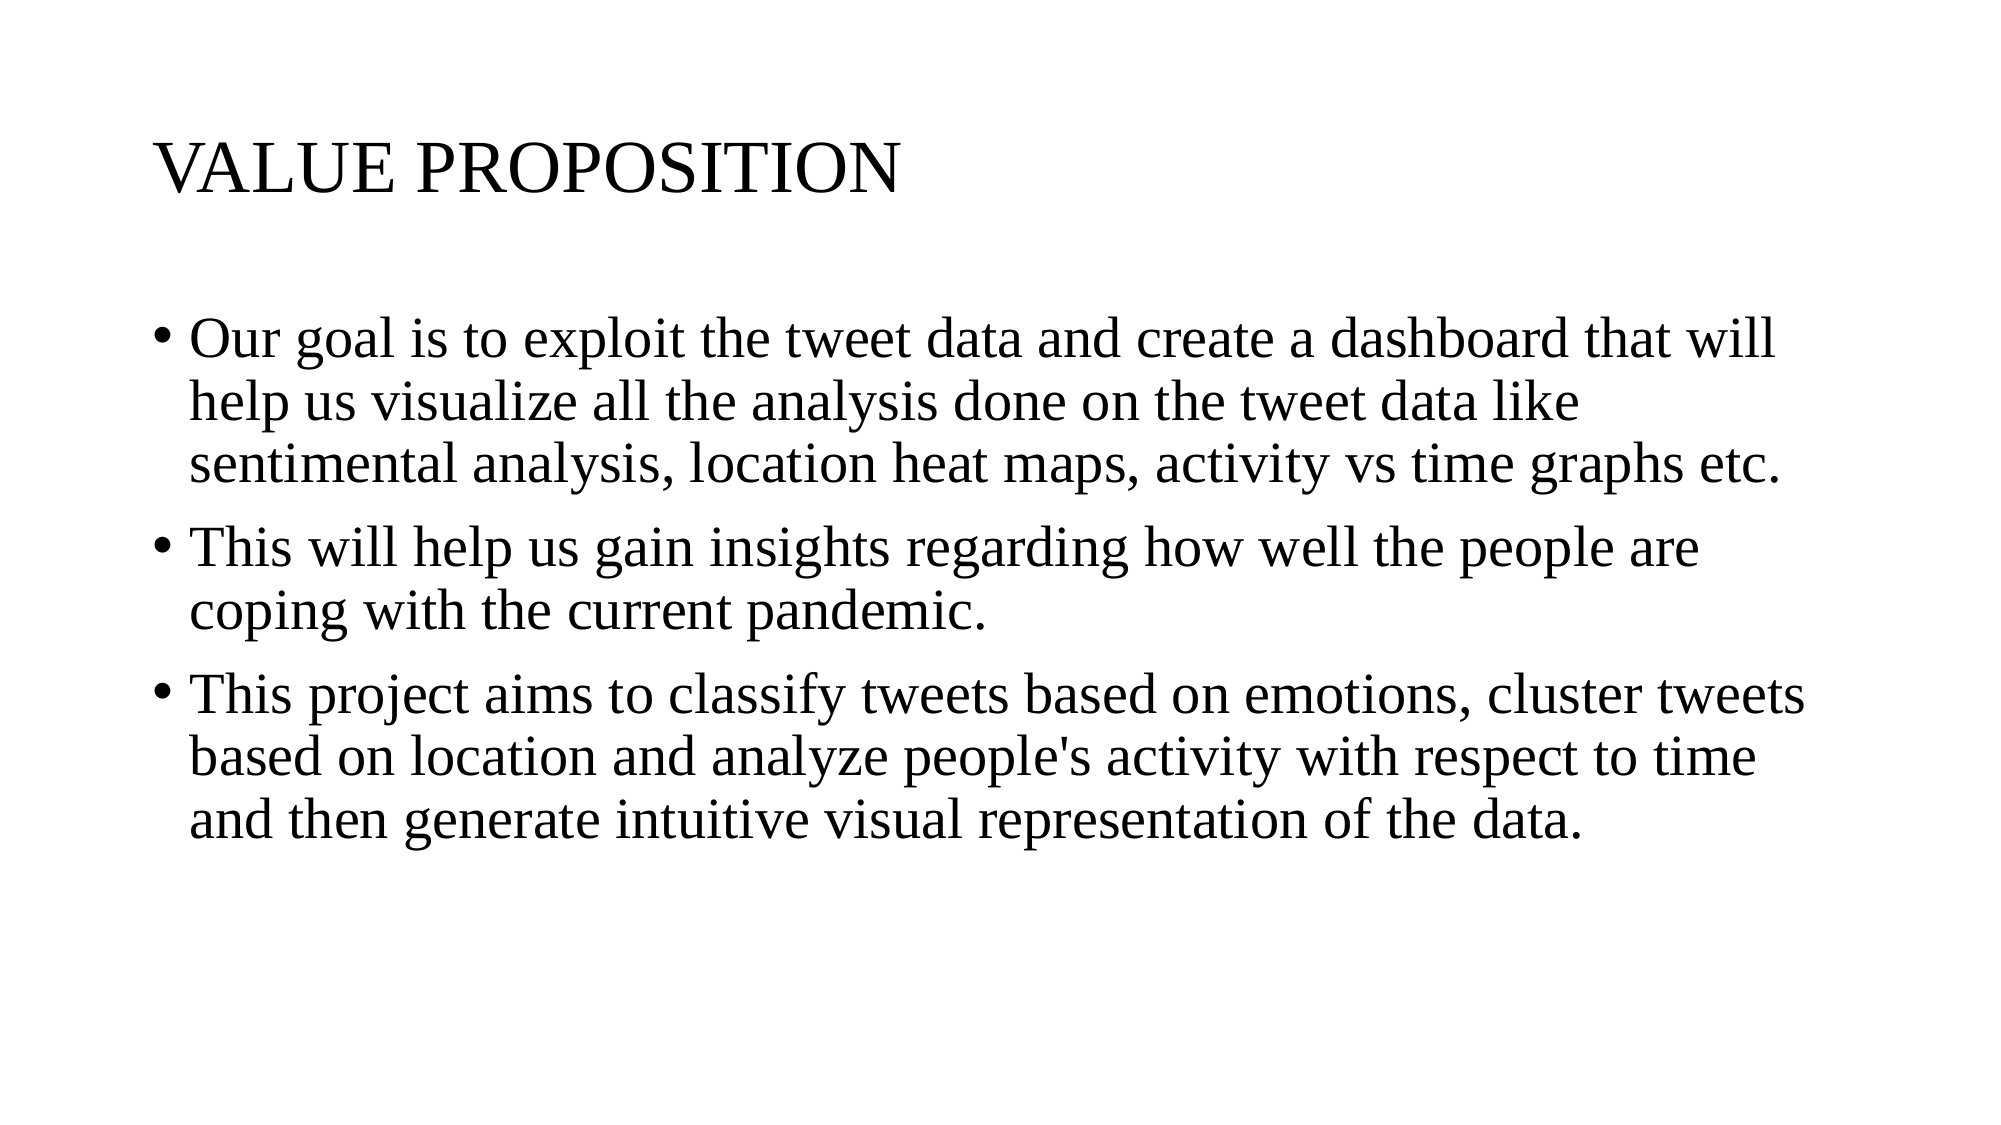

# VALUE PROPOSITION
Our goal is to exploit the tweet data and create a dashboard that will help us visualize all the analysis done on the tweet data like sentimental analysis, location heat maps, activity vs time graphs etc.
This will help us gain insights regarding how well the people are coping with the current pandemic.
This project aims to classify tweets based on emotions, cluster tweets based on location and analyze people's activity with respect to time and then generate intuitive visual representation of the data.